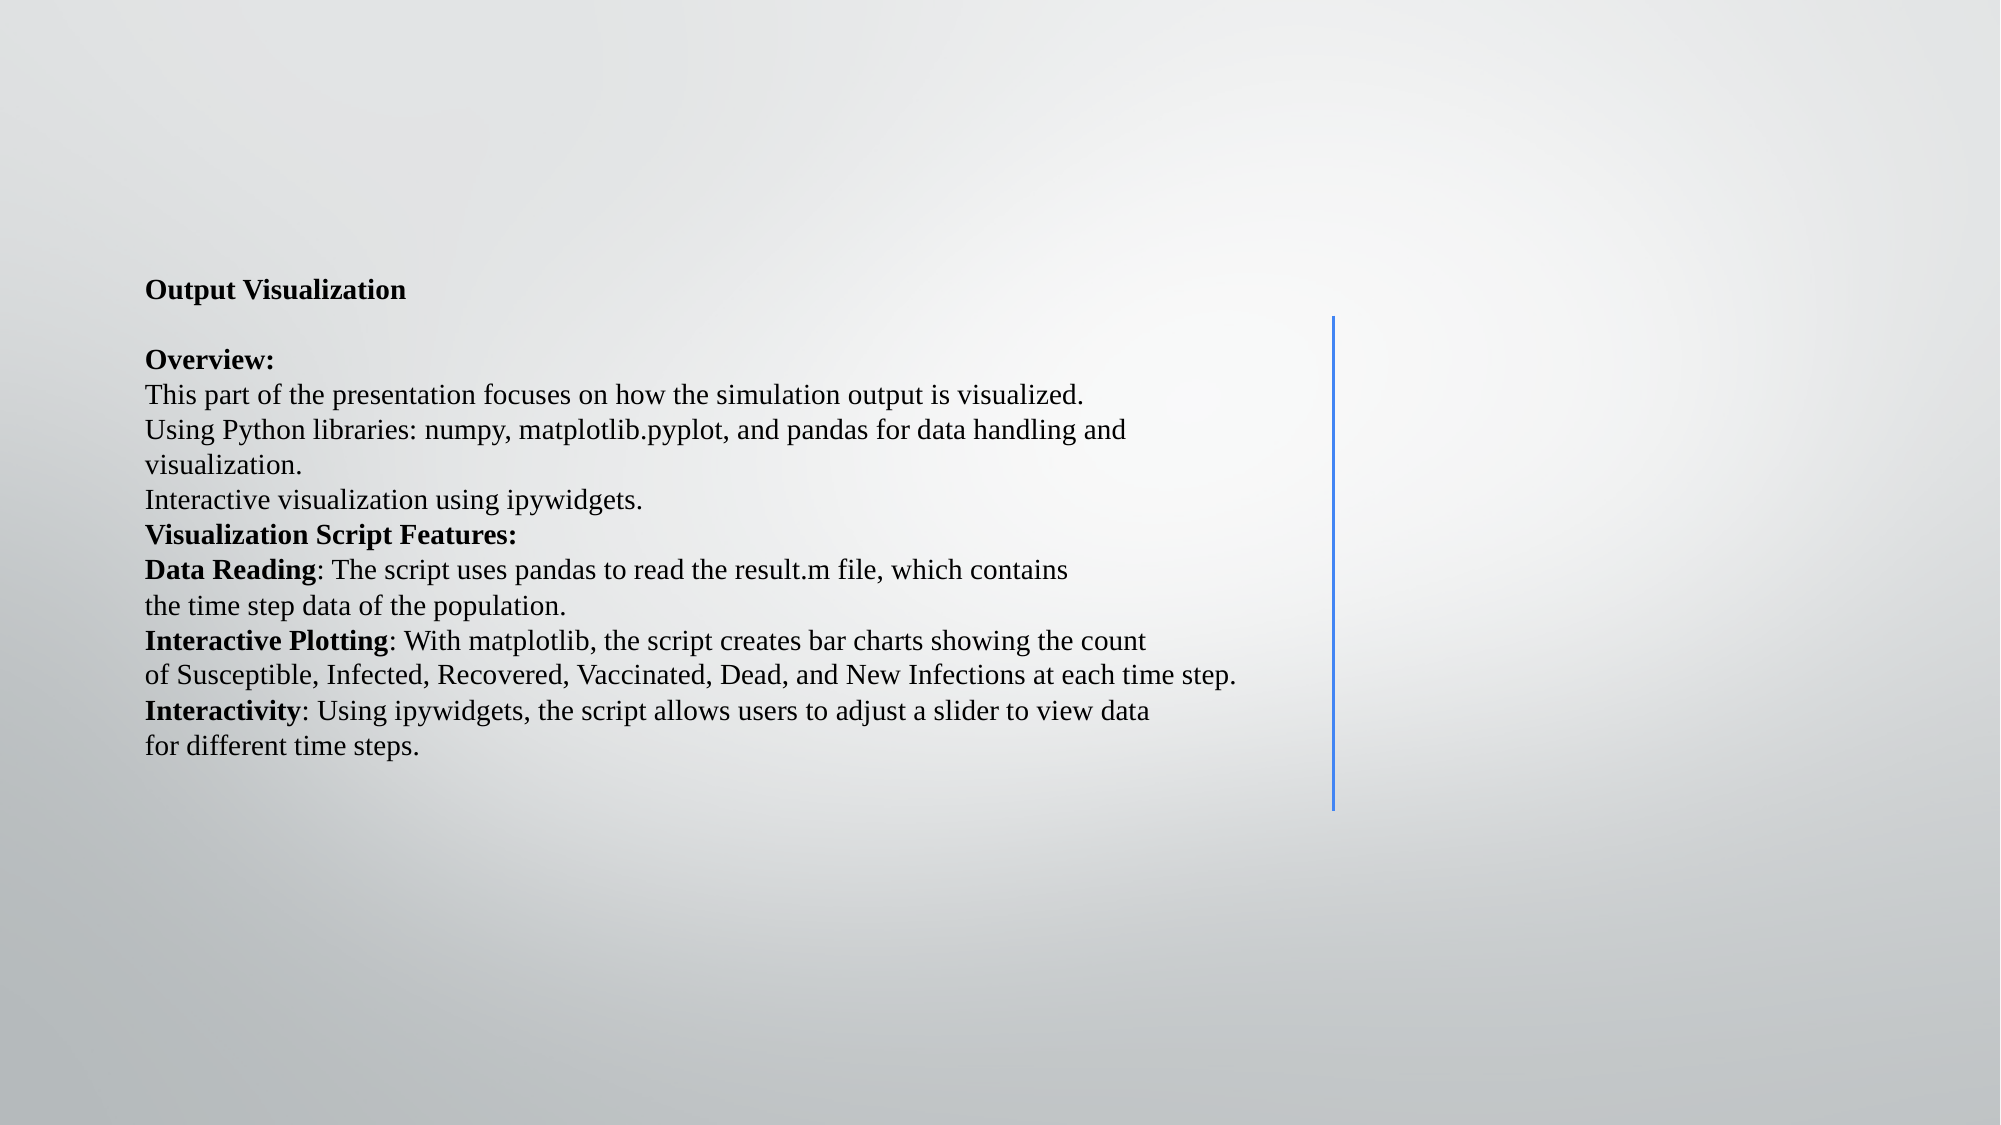

# Output Visualization Overview: This part of the presentation focuses on how the simulation output is visualized. Using Python libraries: numpy, matplotlib.pyplot, and pandas for data handling and visualization. Interactive visualization using ipywidgets. Visualization Script Features: Data Reading: The script uses pandas to read the result.m file, which contains the time step data of the population. Interactive Plotting: With matplotlib, the script creates bar charts showing the count of Susceptible, Infected, Recovered, Vaccinated, Dead, and New Infections at each time step. Interactivity: Using ipywidgets, the script allows users to adjust a slider to view data for different time steps.